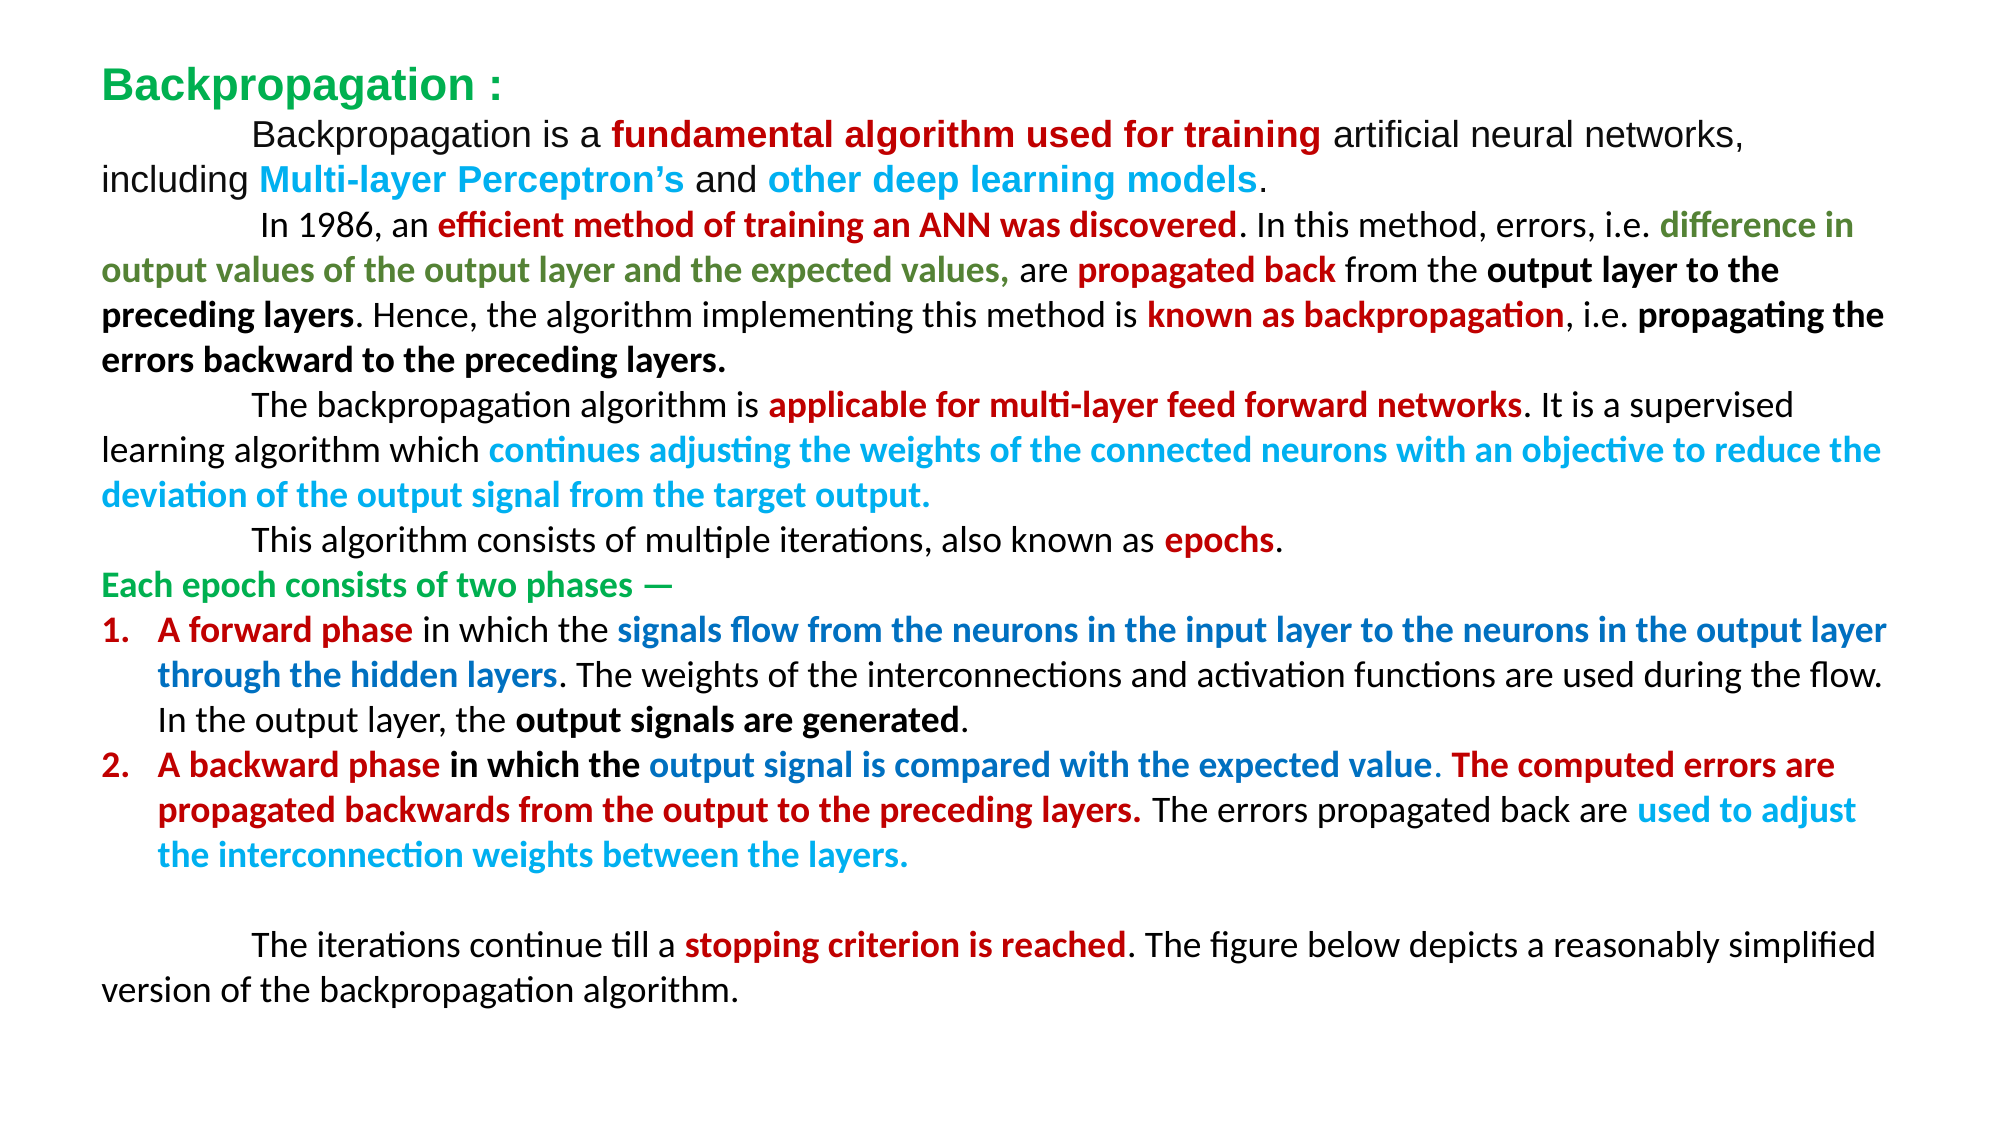

Backpropagation :
	Backpropagation is a fundamental algorithm used for training artificial neural networks, including Multi-layer Perceptron’s and other deep learning models.
	 In 1986, an efficient method of training an ANN was discovered. In this method, errors, i.e. difference in output values of the output layer and the expected values, are propagated back from the output layer to the preceding layers. Hence, the algorithm implementing this method is known as backpropagation, i.e. propagating the errors backward to the preceding layers.
	The backpropagation algorithm is applicable for multi-layer feed forward networks. It is a supervised learning algorithm which continues adjusting the weights of the connected neurons with an objective to reduce the deviation of the output signal from the target output.
	This algorithm consists of multiple iterations, also known as epochs.
Each epoch consists of two phases —
A forward phase in which the signals flow from the neurons in the input layer to the neurons in the output layer through the hidden layers. The weights of the interconnections and activation functions are used during the flow. In the output layer, the output signals are generated.
A backward phase in which the output signal is compared with the expected value. The computed errors are propagated backwards from the output to the preceding layers. The errors propagated back are used to adjust the interconnection weights between the layers.

	The iterations continue till a stopping criterion is reached. The figure below depicts a reasonably simplified version of the backpropagation algorithm.